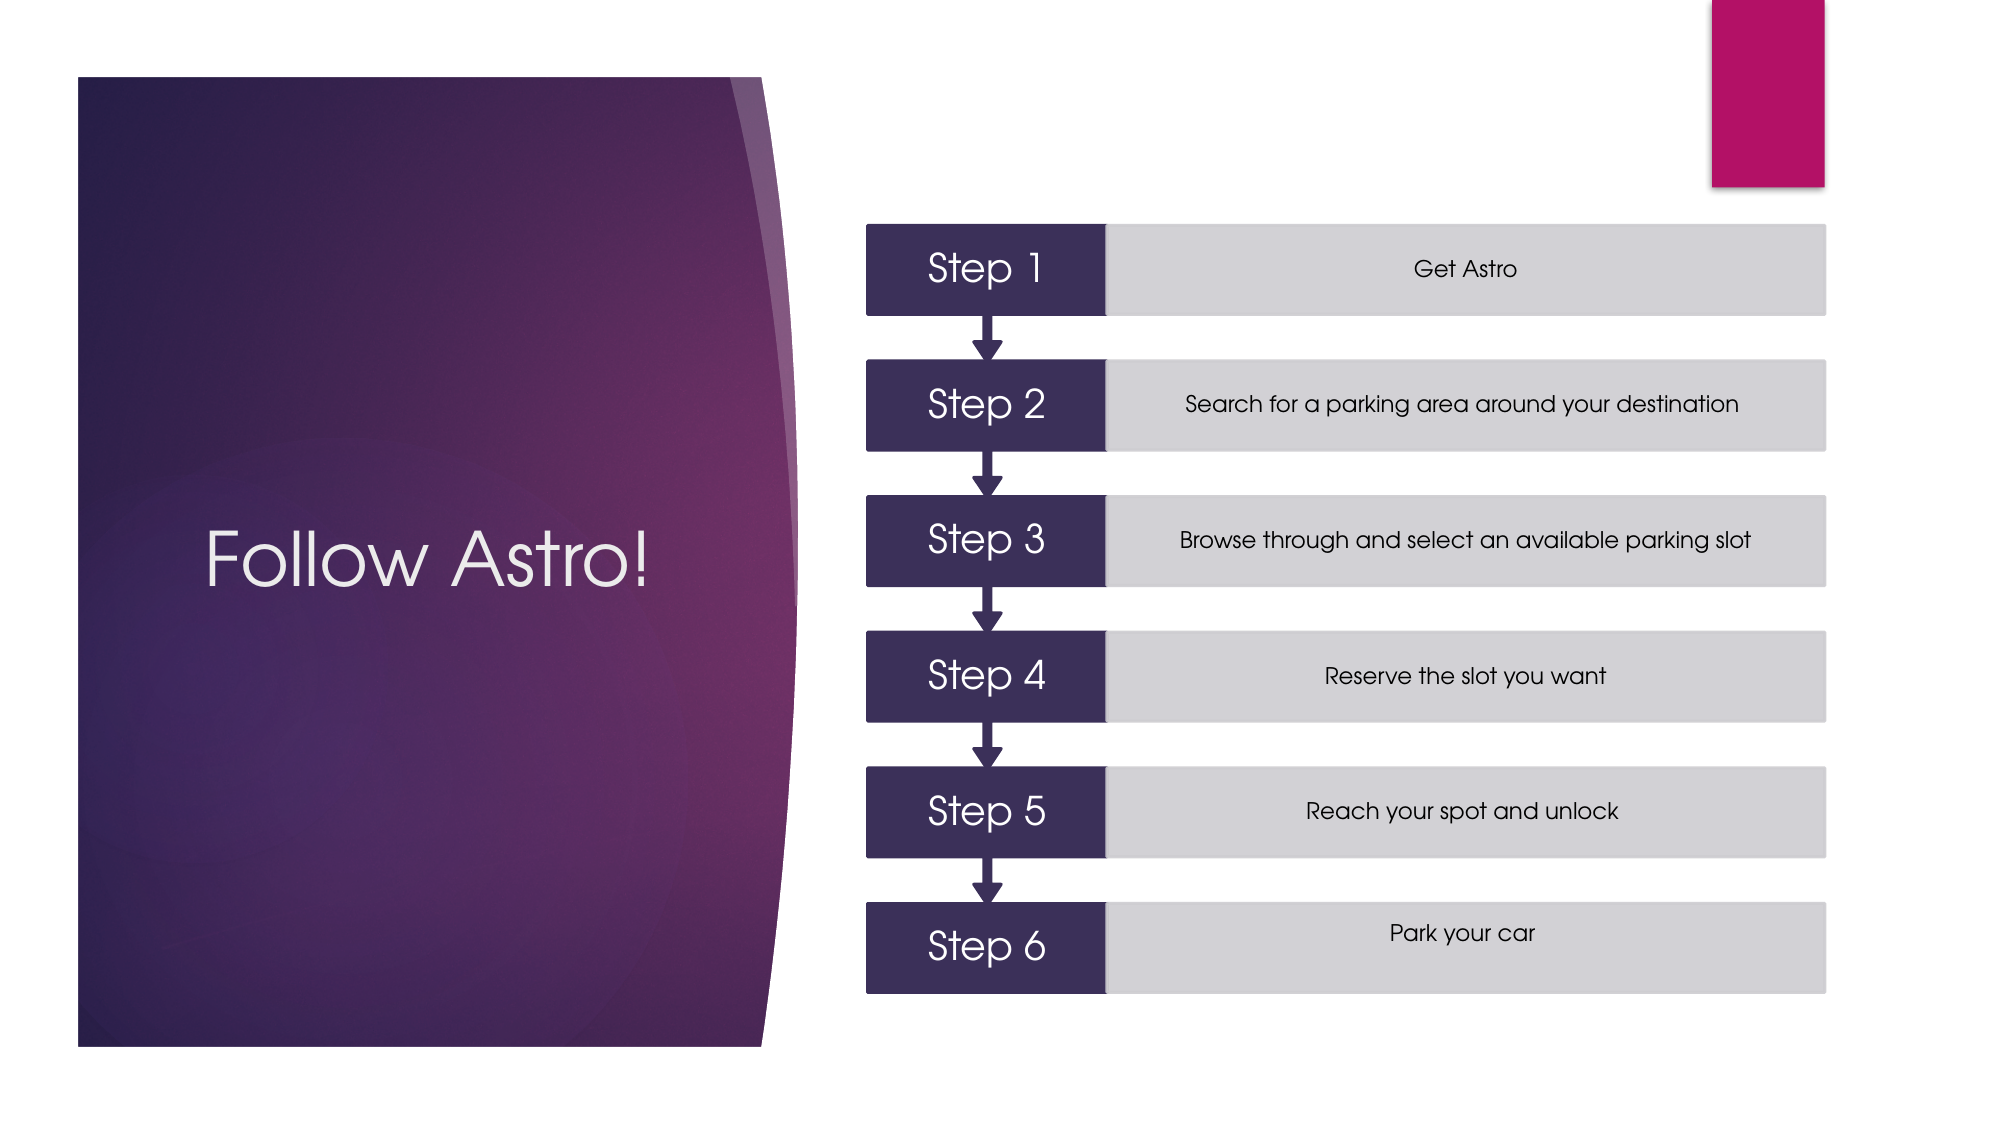

# Follow Astro!
Step 6
Park your car
Step 5
Reach your spot and unlock
Step 4
Reserve the slot you want
Step 3
Browse through and select an available parking slot
Step 2
Search for a parking area around your destination
Step 1
Get Astro